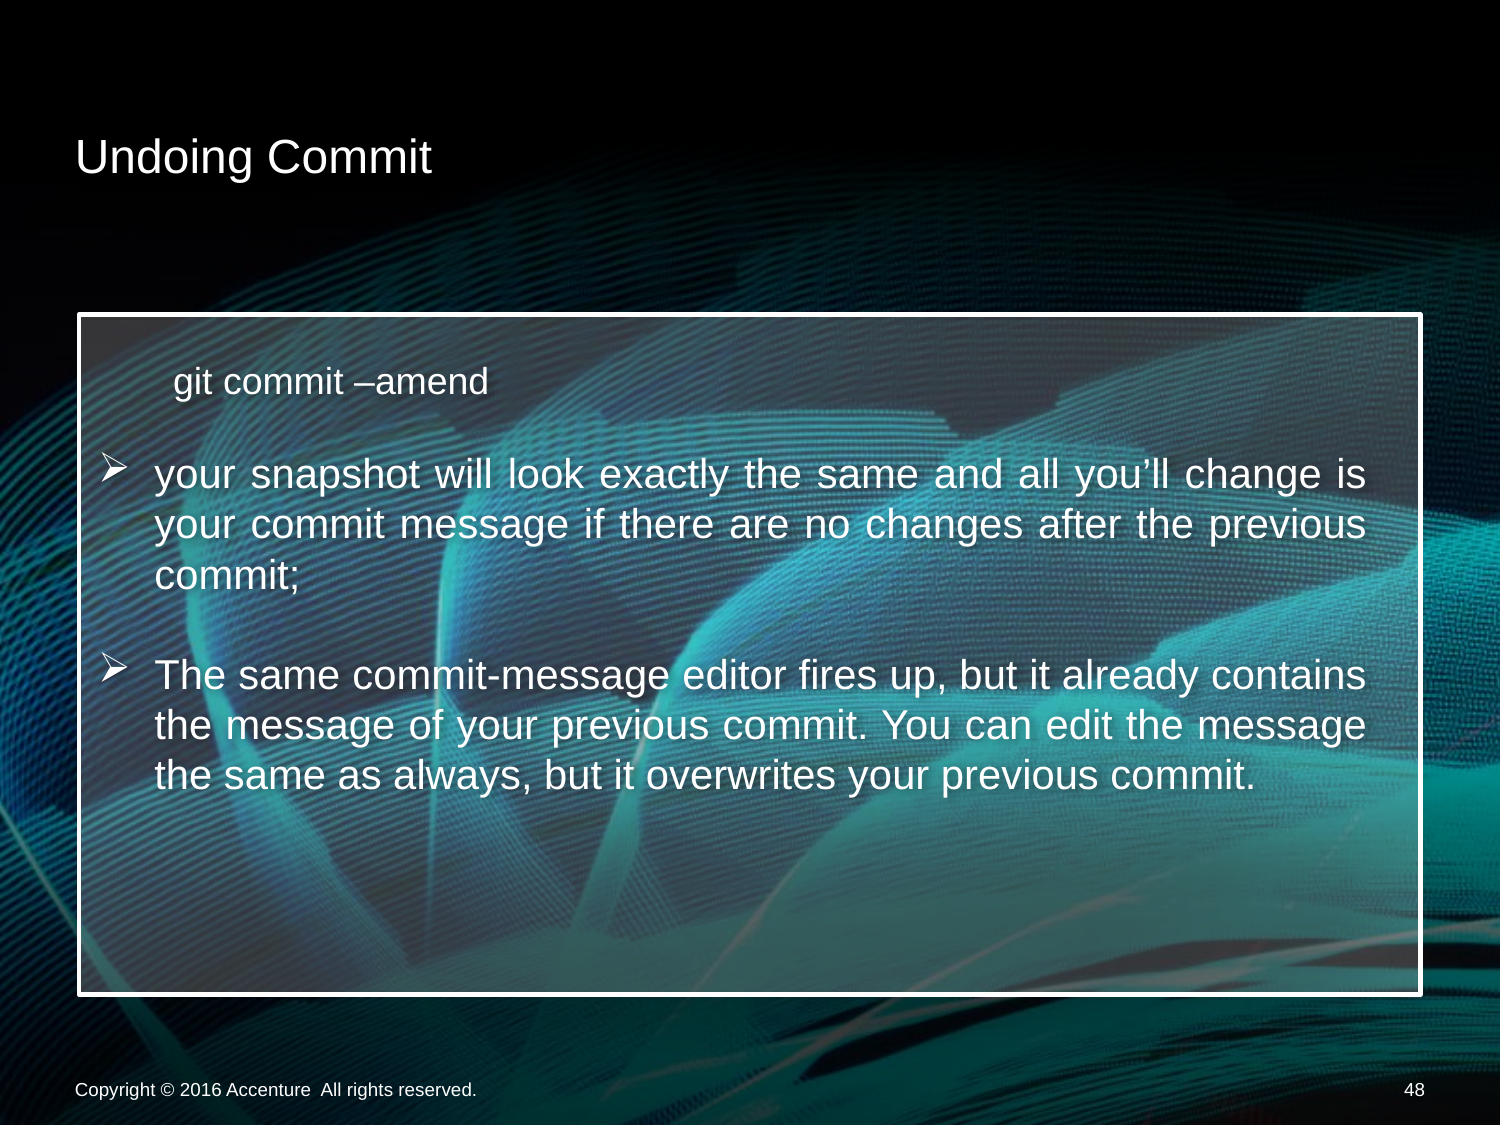

# Undoing Commit

git commit –amend

your snapshot will look exactly the same and all you’ll change is your commit message if there are no changes after the previous commit;

The same commit-message editor fires up, but it already contains the message of your previous commit. You can edit the message the same as always, but it overwrites your previous commit.

Copyright © 2016 Accenture  All rights reserved.
48